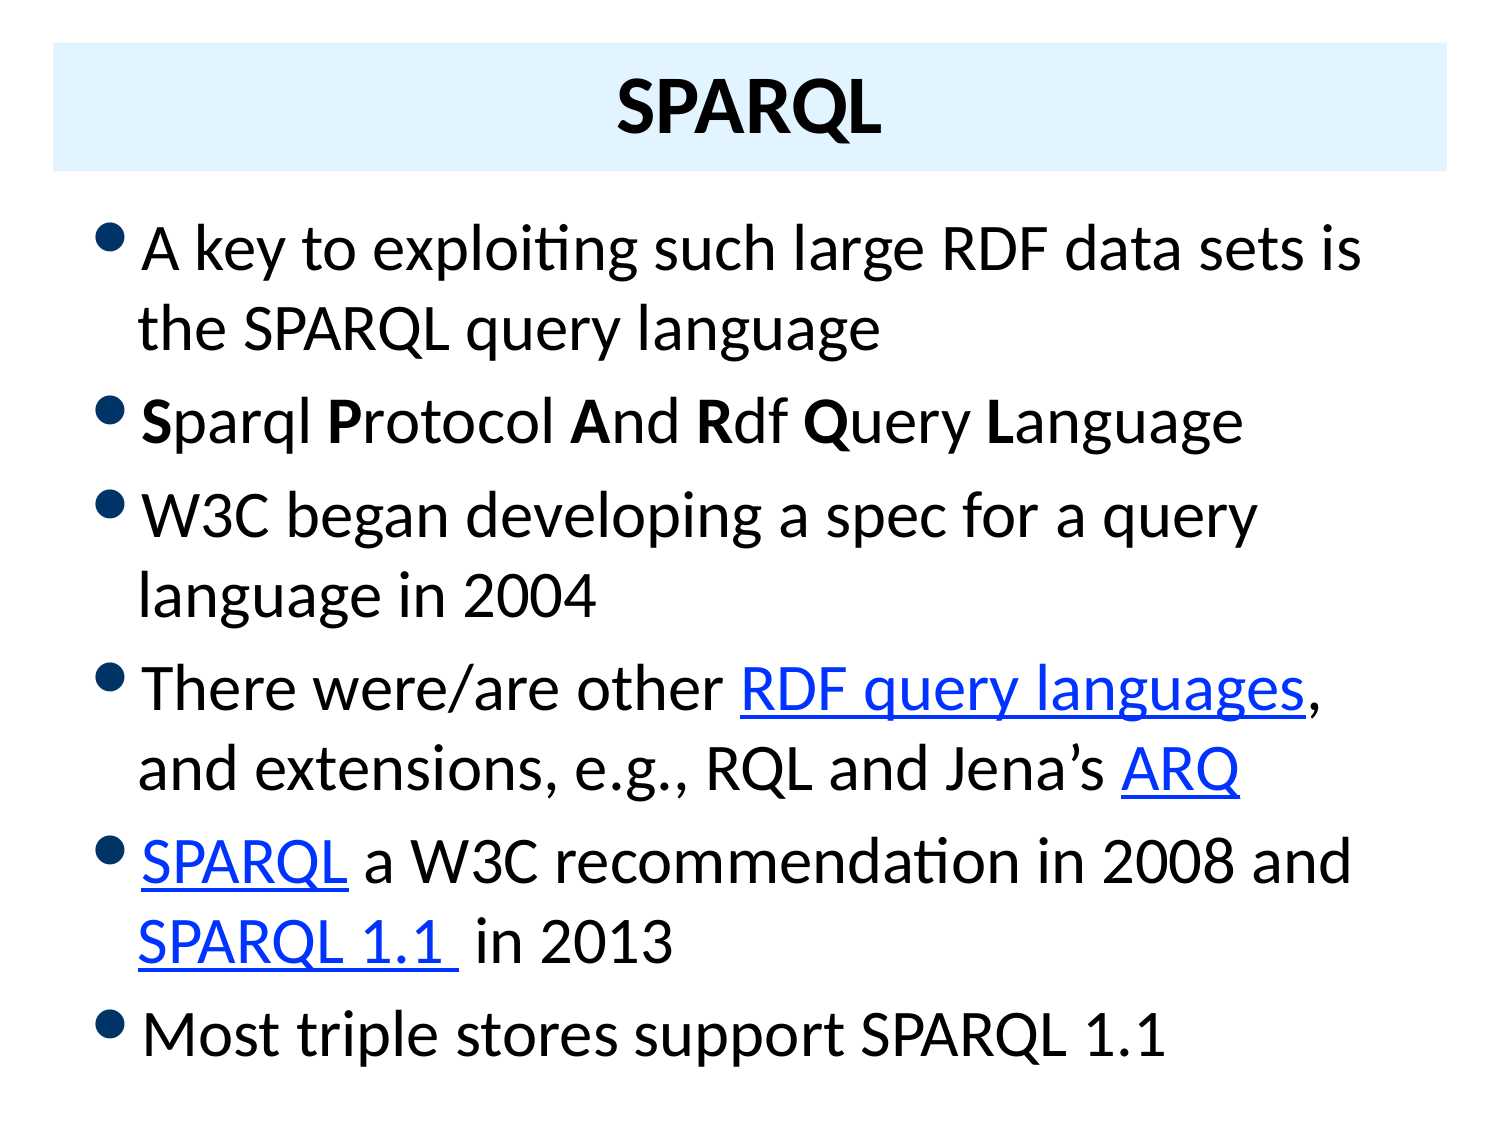

# SPARQL
A key to exploiting such large RDF data sets is the SPARQL query language
Sparql Protocol And Rdf Query Language
W3C began developing a spec for a query language in 2004
There were/are other RDF query languages, and extensions, e.g., RQL and Jena’s ARQ
SPARQL a W3C recommendation in 2008 and SPARQL 1.1  in 2013
Most triple stores support SPARQL 1.1